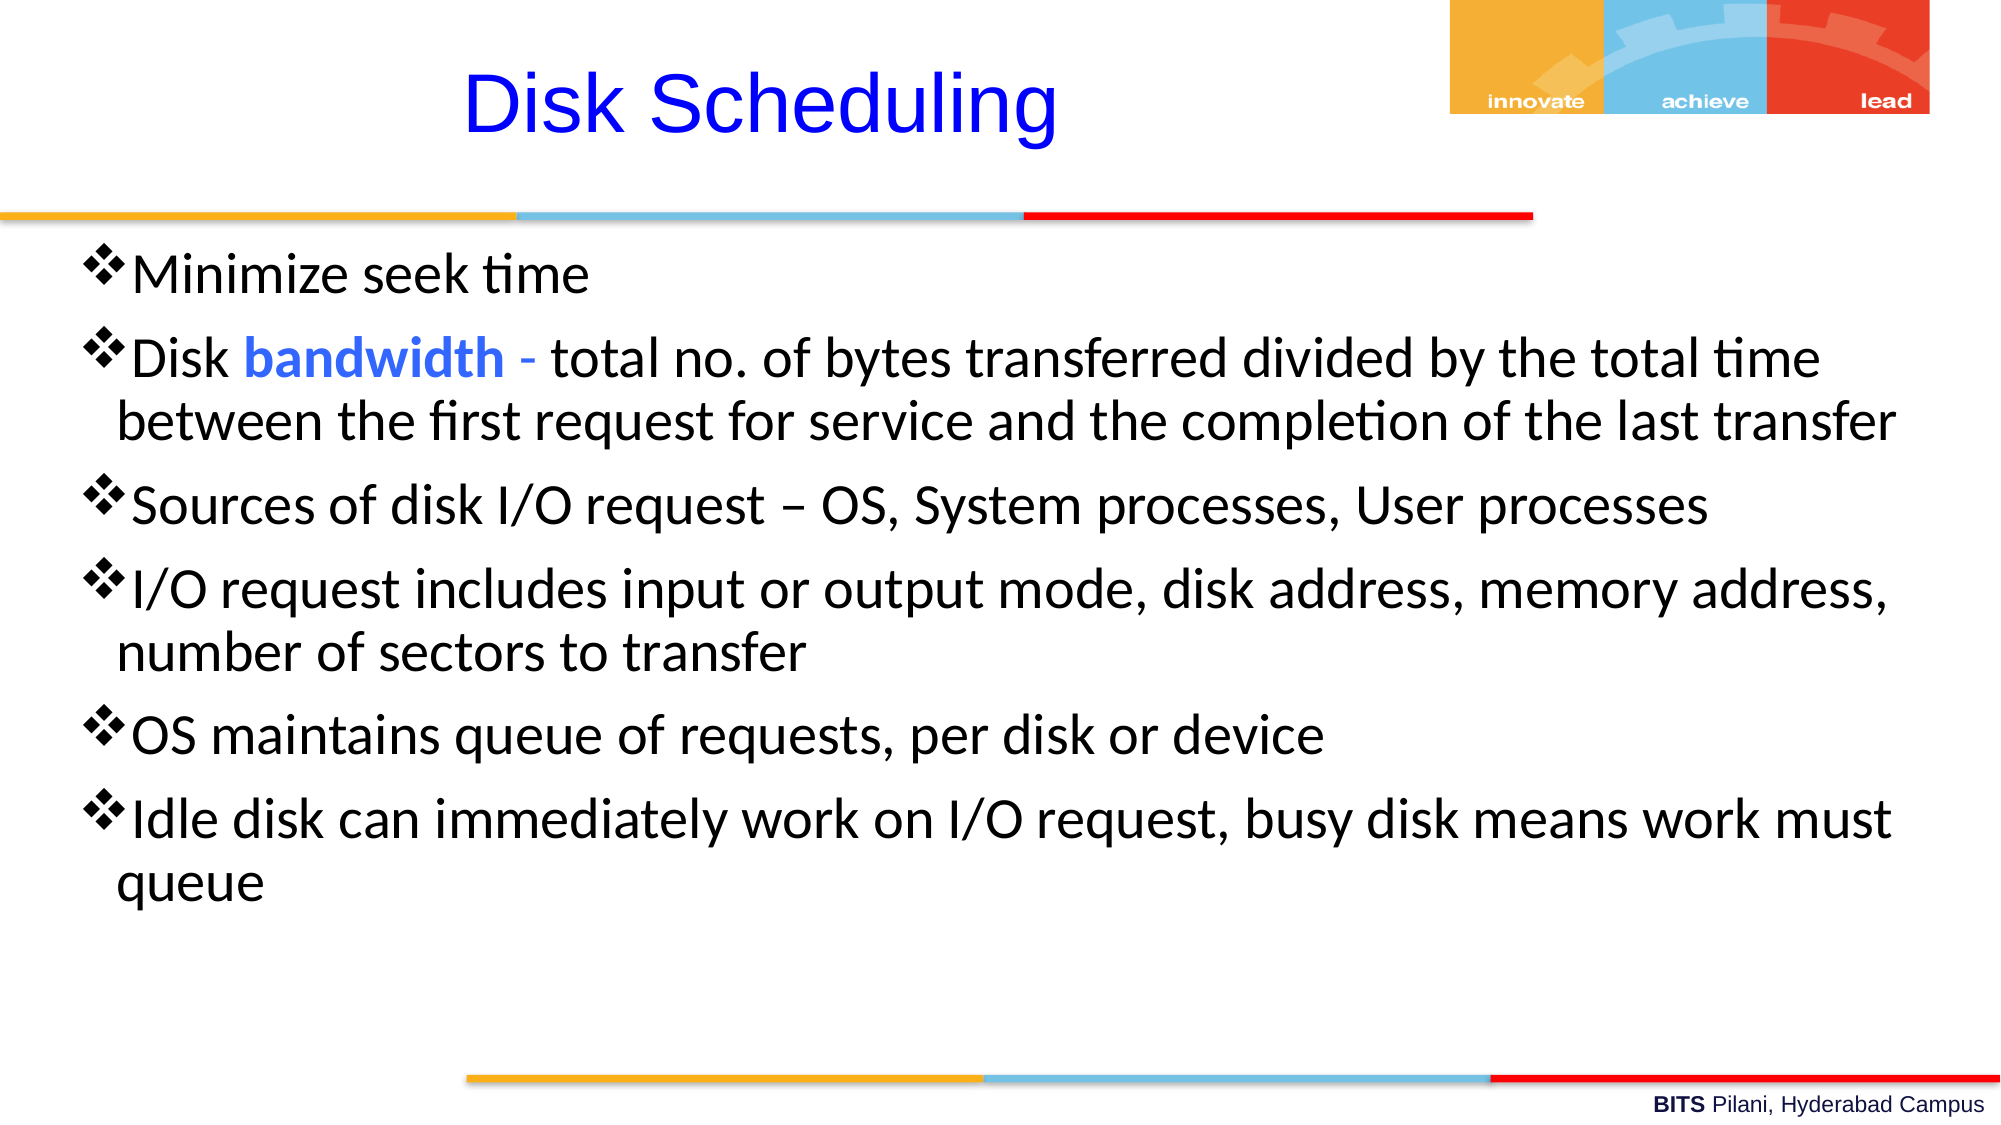

Disk Scheduling
Minimize seek time
Disk bandwidth - total no. of bytes transferred divided by the total time between the first request for service and the completion of the last transfer
Sources of disk I/O request – OS, System processes, User processes
I/O request includes input or output mode, disk address, memory address, number of sectors to transfer
OS maintains queue of requests, per disk or device
Idle disk can immediately work on I/O request, busy disk means work must queue